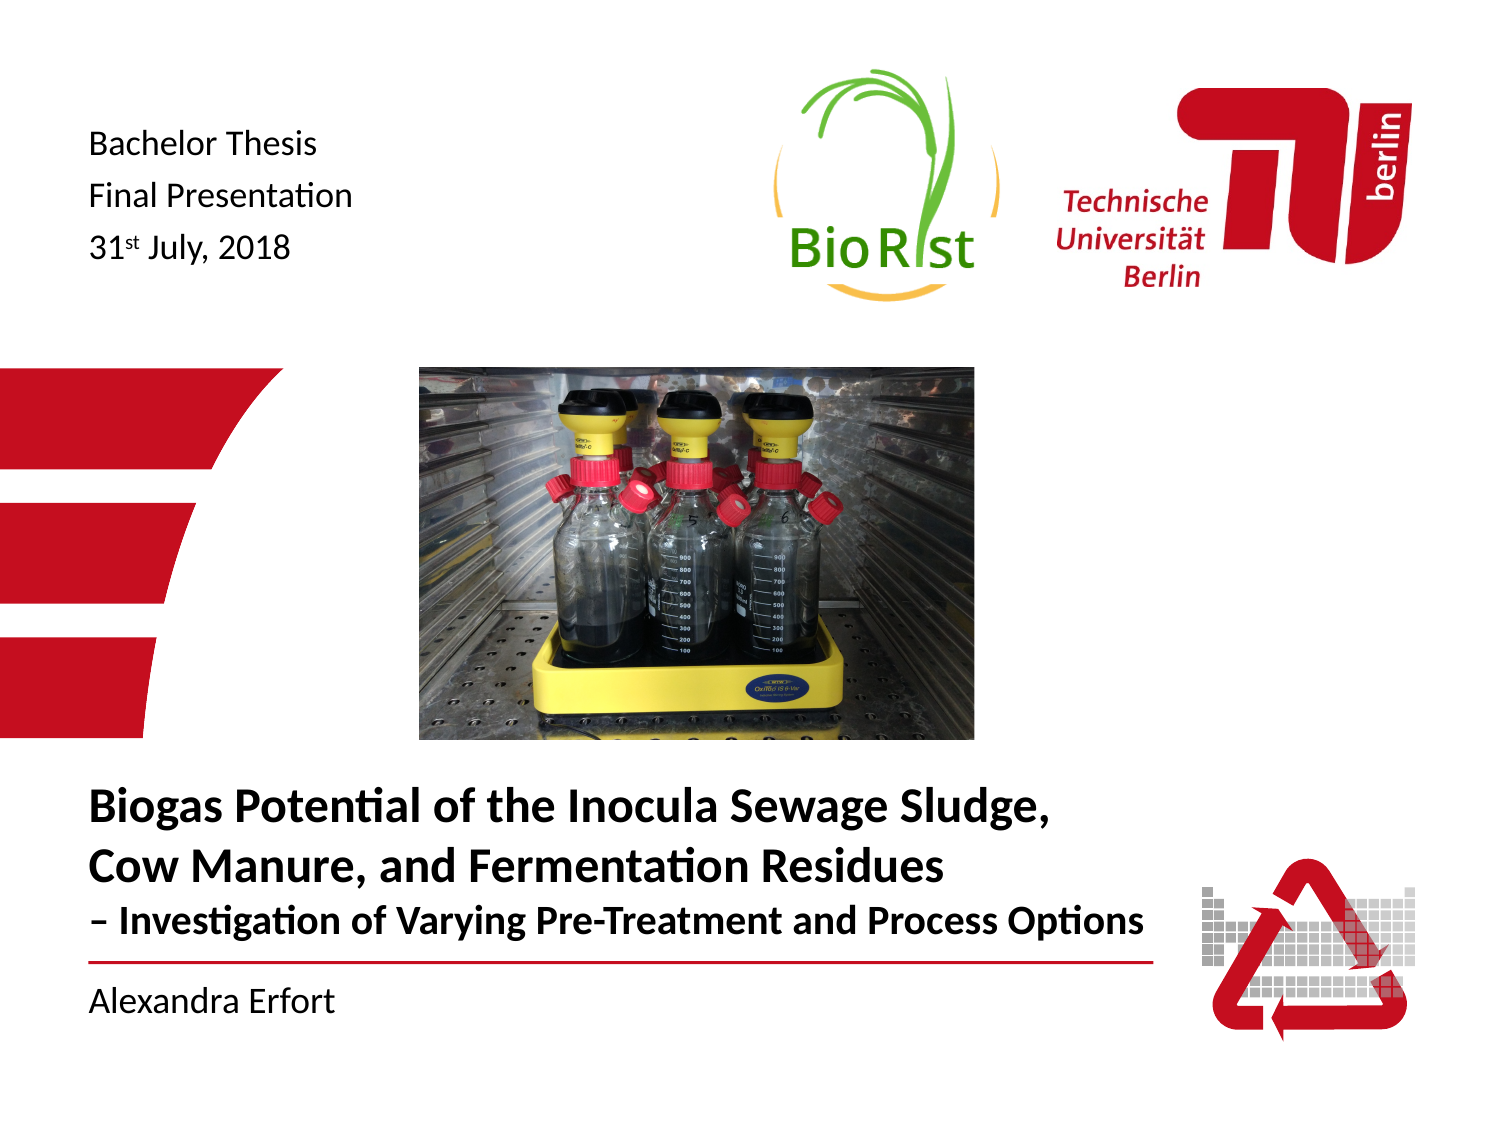

Bachelor Thesis
Final Presentation
31st July, 2018
# Biogas Potential of the Inocula Sewage Sludge, Cow Manure, and Fermentation Residues – Investigation of Varying Pre-Treatment and Process Options
Alexandra Erfort